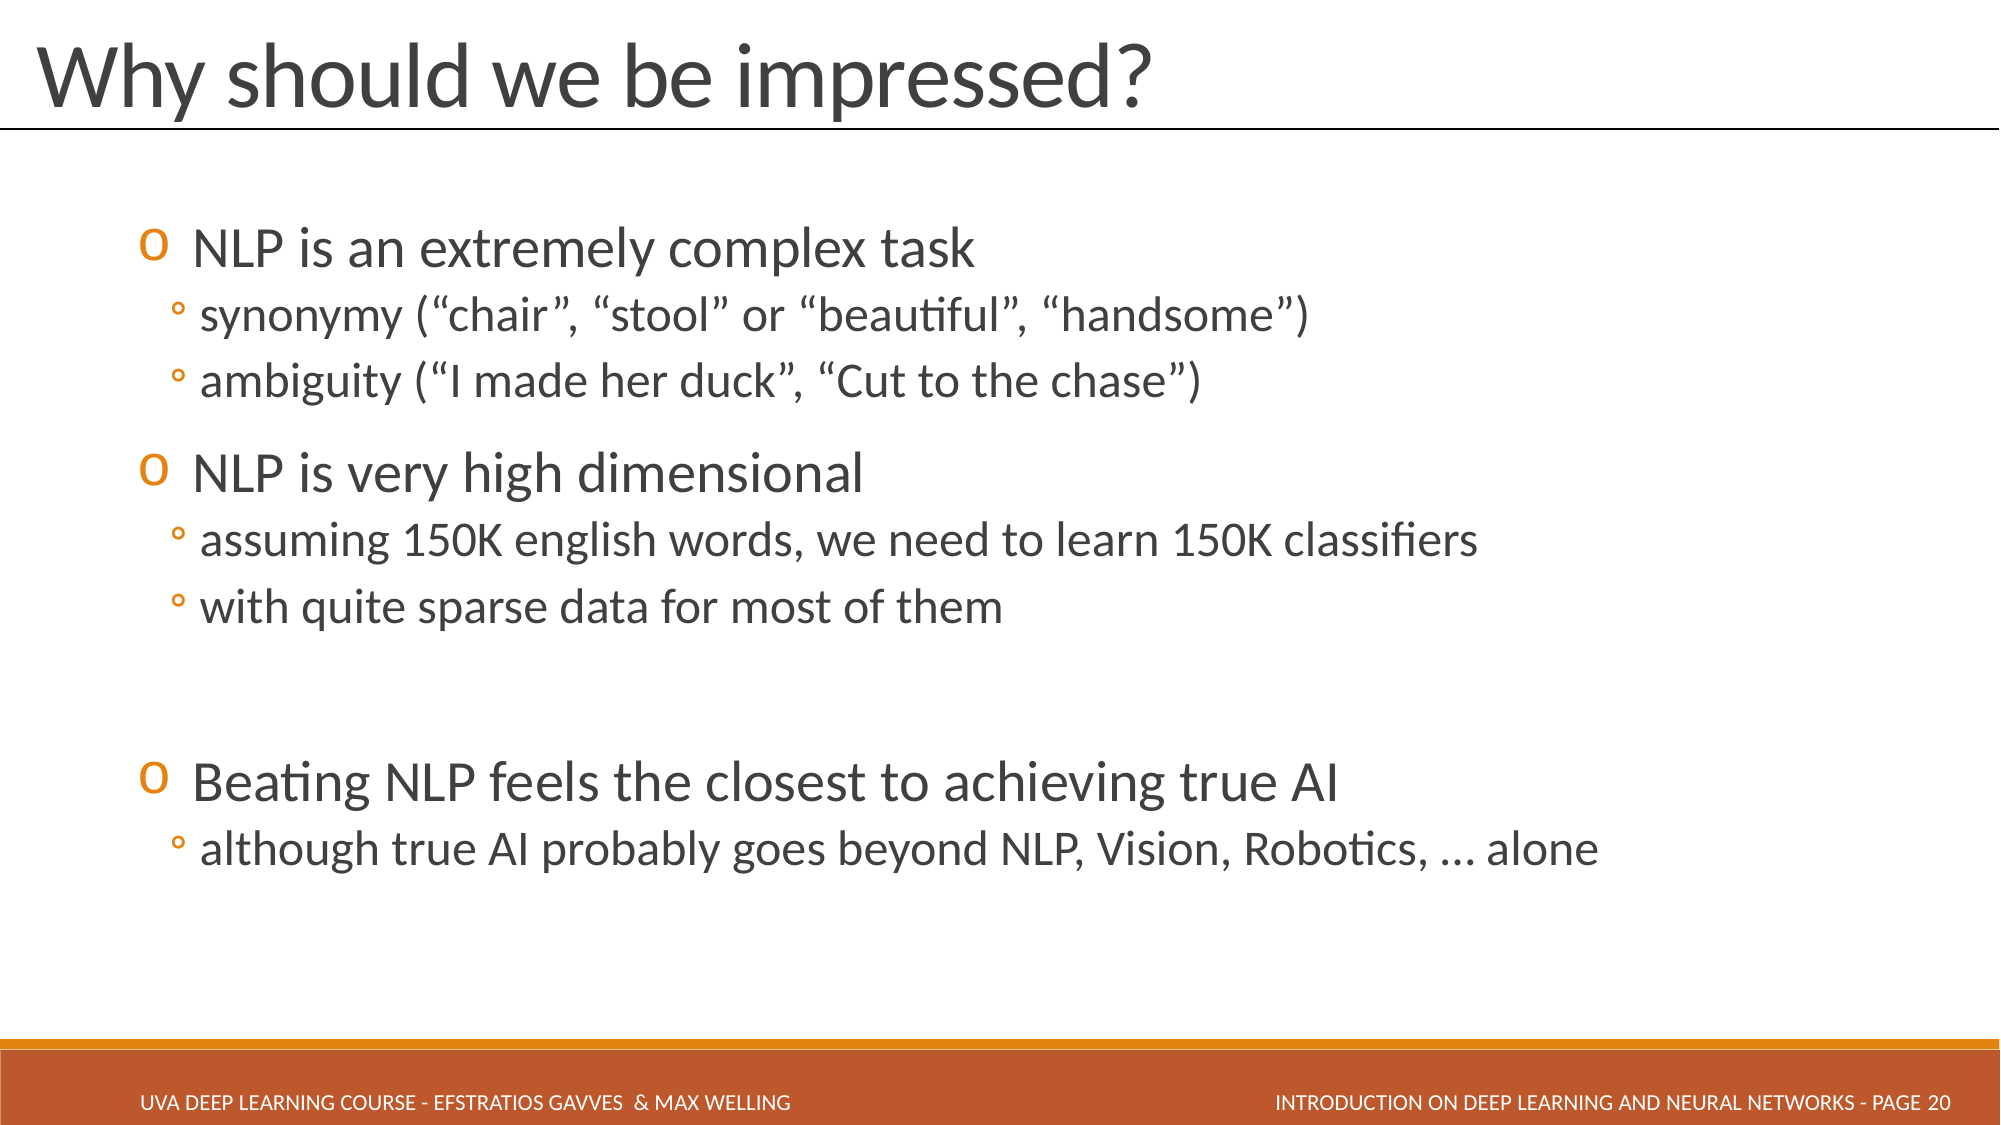

# Why should we be impressed?
NLP is an extremely complex task
synonymy (“chair”, “stool” or “beautiful”, “handsome”)
ambiguity (“I made her duck”, “Cut to the chase”)
NLP is very high dimensional
assuming 150K english words, we need to learn 150K classifiers
with quite sparse data for most of them

Beating NLP feels the closest to achieving true AI
although true AI probably goes beyond NLP, Vision, Robotics, … alone
INTRODUCTION ON DEEP LEARNING AND NEURAL NETWORKS - PAGE 20
UVA Deep Learning COURSE - Efstratios Gavves  & Max Welling